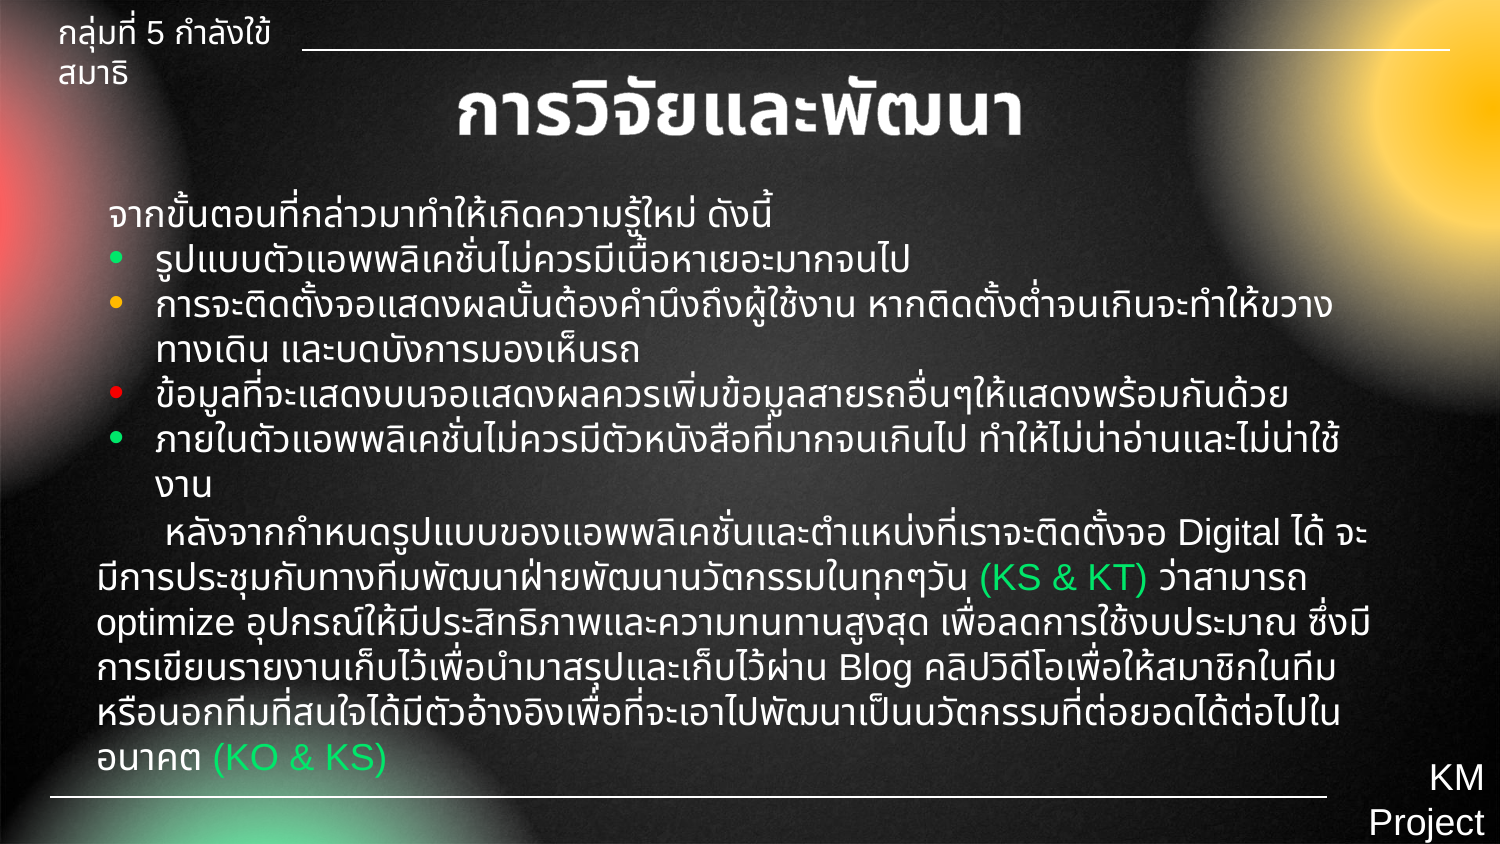

กลุ่มที่ 5 กำลังใข้สมาธิ
# การวิจัยและพัฒนา
จากขั้นตอนที่กล่าวมาทำให้เกิดความรู้ใหม่ ดังนี้
รูปแบบตัวแอพพลิเคชั่นไม่ควรมีเนื้อหาเยอะมากจนไป
การจะติดตั้งจอแสดงผลนั้นต้องคำนึงถึงผู้ใช้งาน หากติดตั้งต่ำจนเกินจะทำให้ขวางทางเดิน และบดบังการมองเห็นรถ
ข้อมูลที่จะแสดงบนจอแสดงผลควรเพิ่มข้อมูลสายรถอื่นๆให้แสดงพร้อมกันด้วย
ภายในตัวแอพพลิเคชั่นไม่ควรมีตัวหนังสือที่มากจนเกินไป ทำให้ไม่น่าอ่านและไม่น่าใช้งาน
       หลังจากกำหนดรูปแบบของแอพพลิเคชั่นและตำแหน่งที่เราจะติดตั้งจอ Digital ได้ จะมีการประชุมกับทางทีมพัฒนาฝ่ายพัฒนานวัตกรรมในทุกๆวัน (KS & KT) ว่าสามารถ optimize อุปกรณ์ให้มีประสิทธิภาพและความทนทานสูงสุด เพื่อลดการใช้งบประมาณ ซึ่งมีการเขียนรายงานเก็บไว้เพื่อนำมาสรุปและเก็บไว้ผ่าน Blog คลิปวิดีโอเพื่อให้สมาชิกในทีมหรือนอกทีมที่สนใจได้มีตัวอ้างอิงเพื่อที่จะเอาไปพัฒนาเป็นนวัตกรรมที่ต่อยอดได้ต่อไปในอนาคต (KO & KS)
KM Project